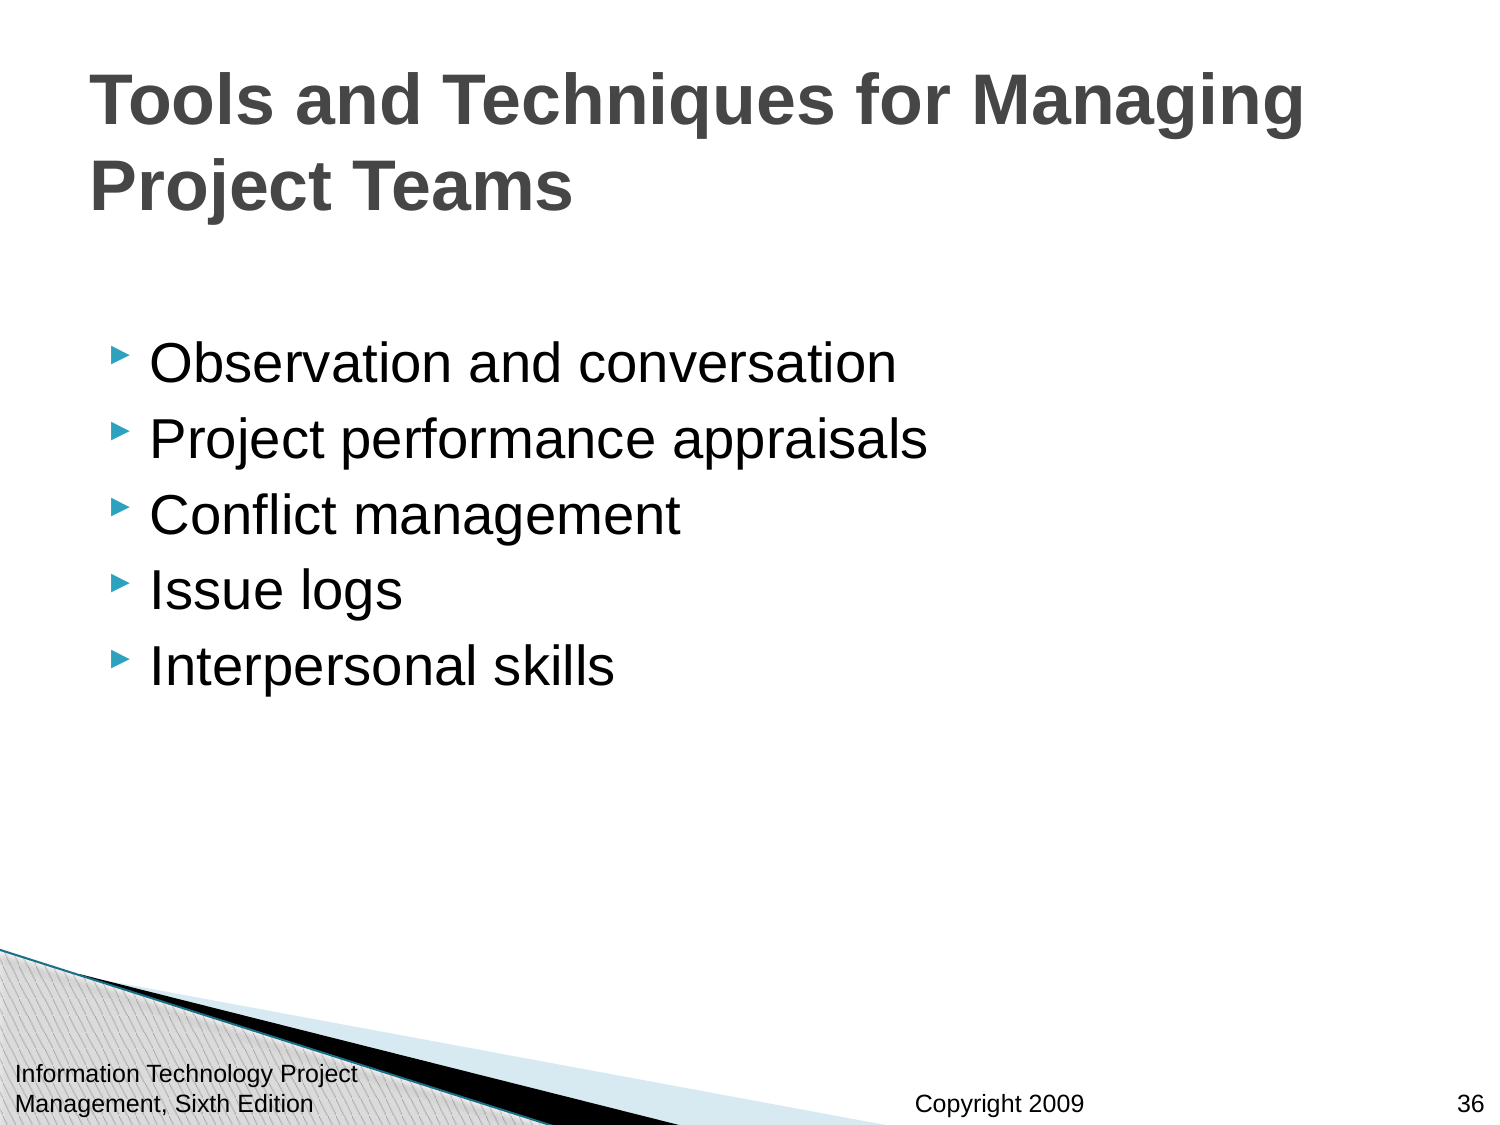

# Tools and Techniques for Managing Project Teams

Observation and conversation
Project performance appraisals
Conflict management
Issue logs
Interpersonal skills
Information Technology Project Management, Sixth Edition
36